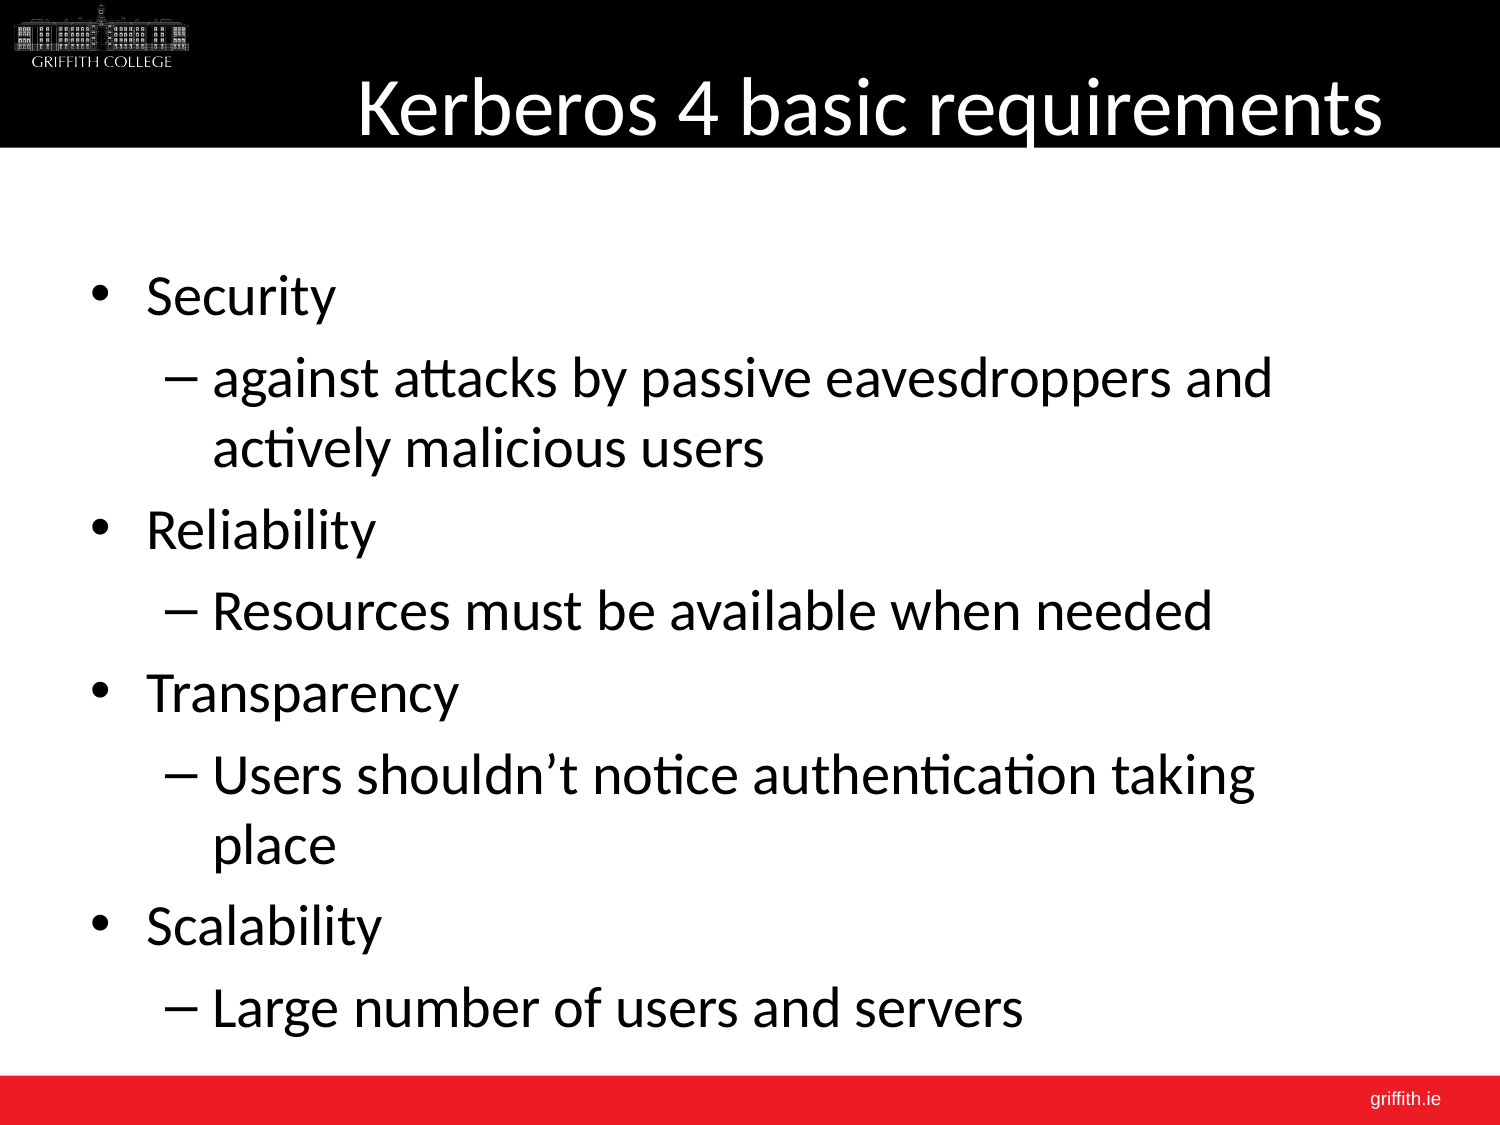

# Kerberos 4 basic requirements
Security
against attacks by passive eavesdroppers and actively malicious users
Reliability
Resources must be available when needed
Transparency
Users shouldn’t notice authentication taking place
Scalability
Large number of users and servers